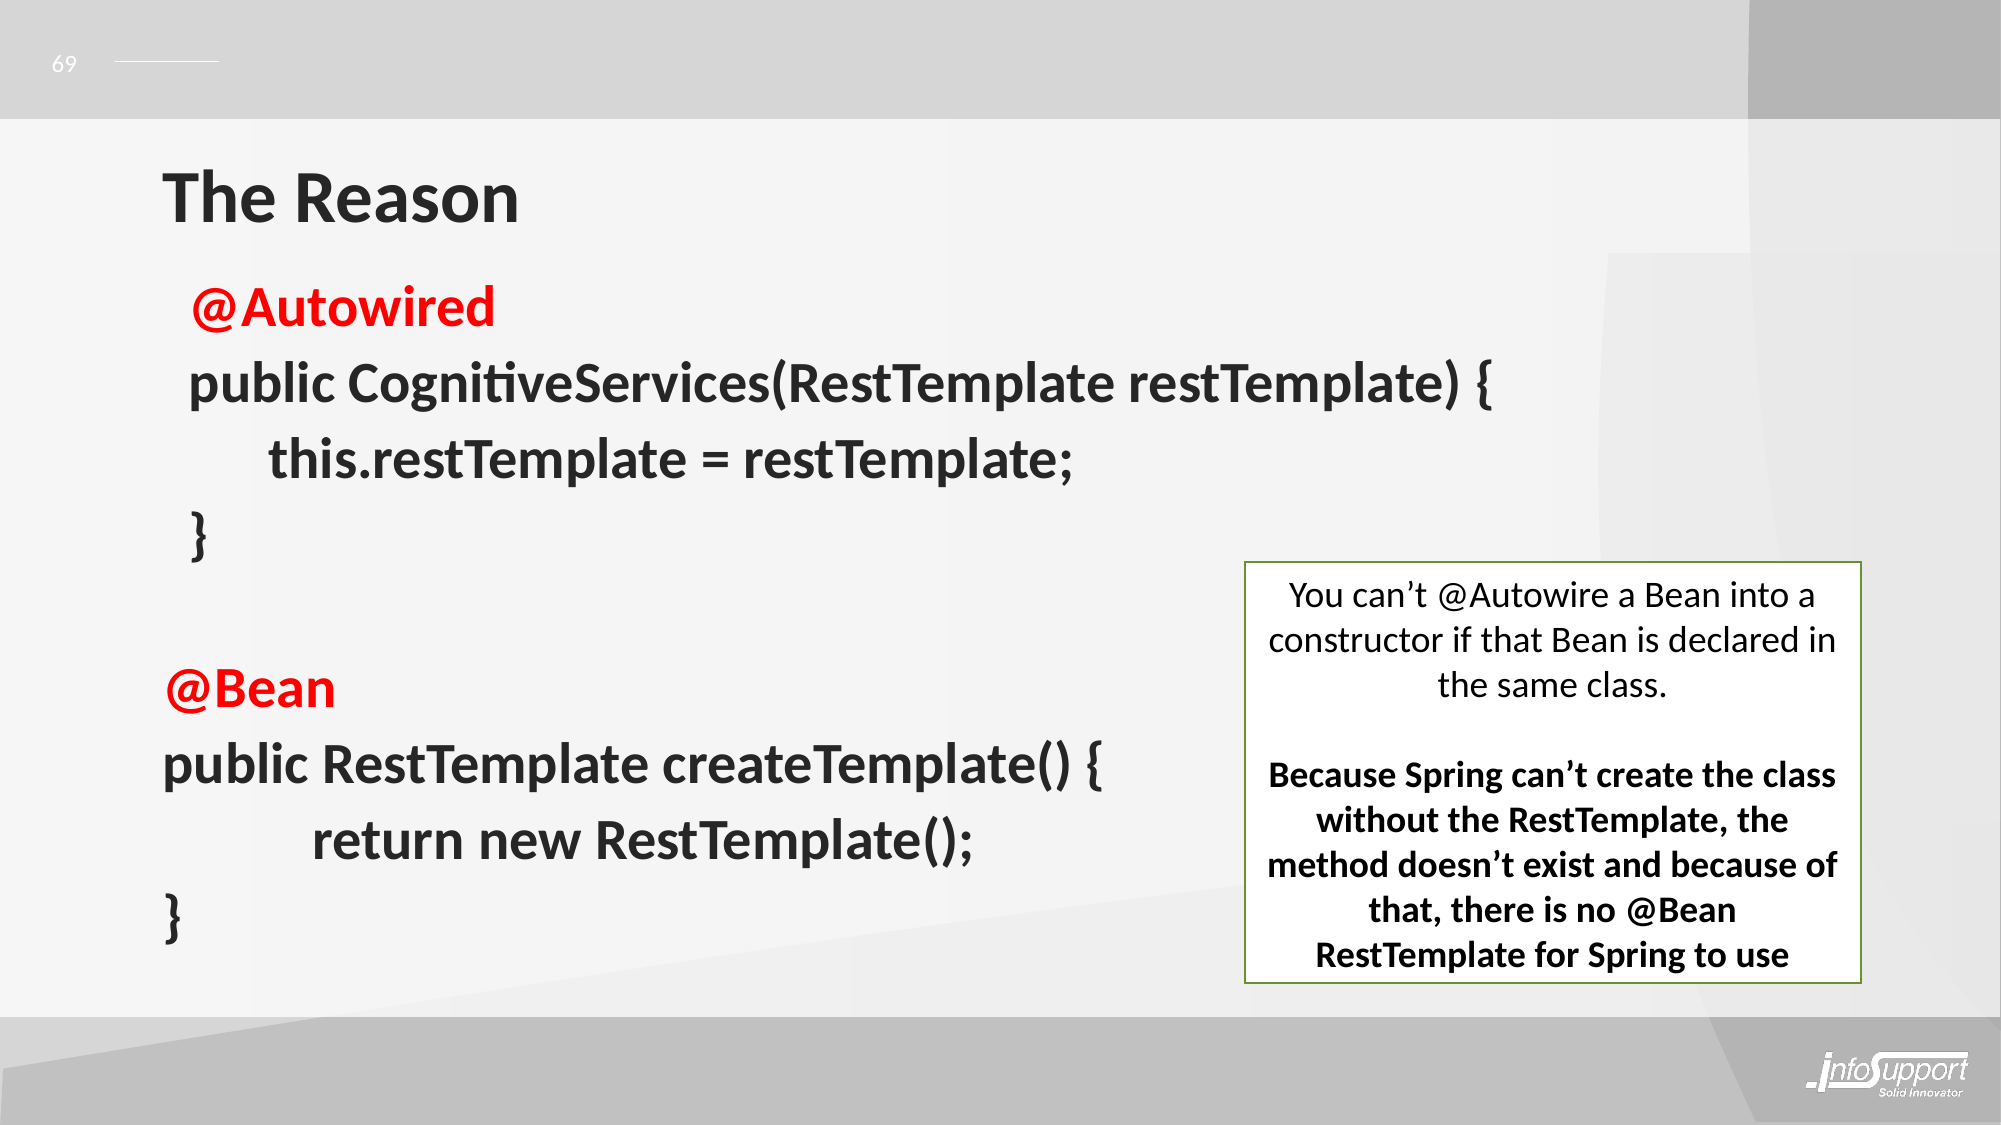

69
# The Reason
  @Autowired
  public CognitiveServices(RestTemplate restTemplate) {
        this.restTemplate = restTemplate;
  }

@Bean
public RestTemplate createTemplate() {
	return new RestTemplate();
}
You can’t @Autowire a Bean into a constructor if that Bean is declared in the same class.

Because Spring can’t create the class without the RestTemplate, the method doesn’t exist and because of that, there is no @Bean RestTemplate for Spring to use